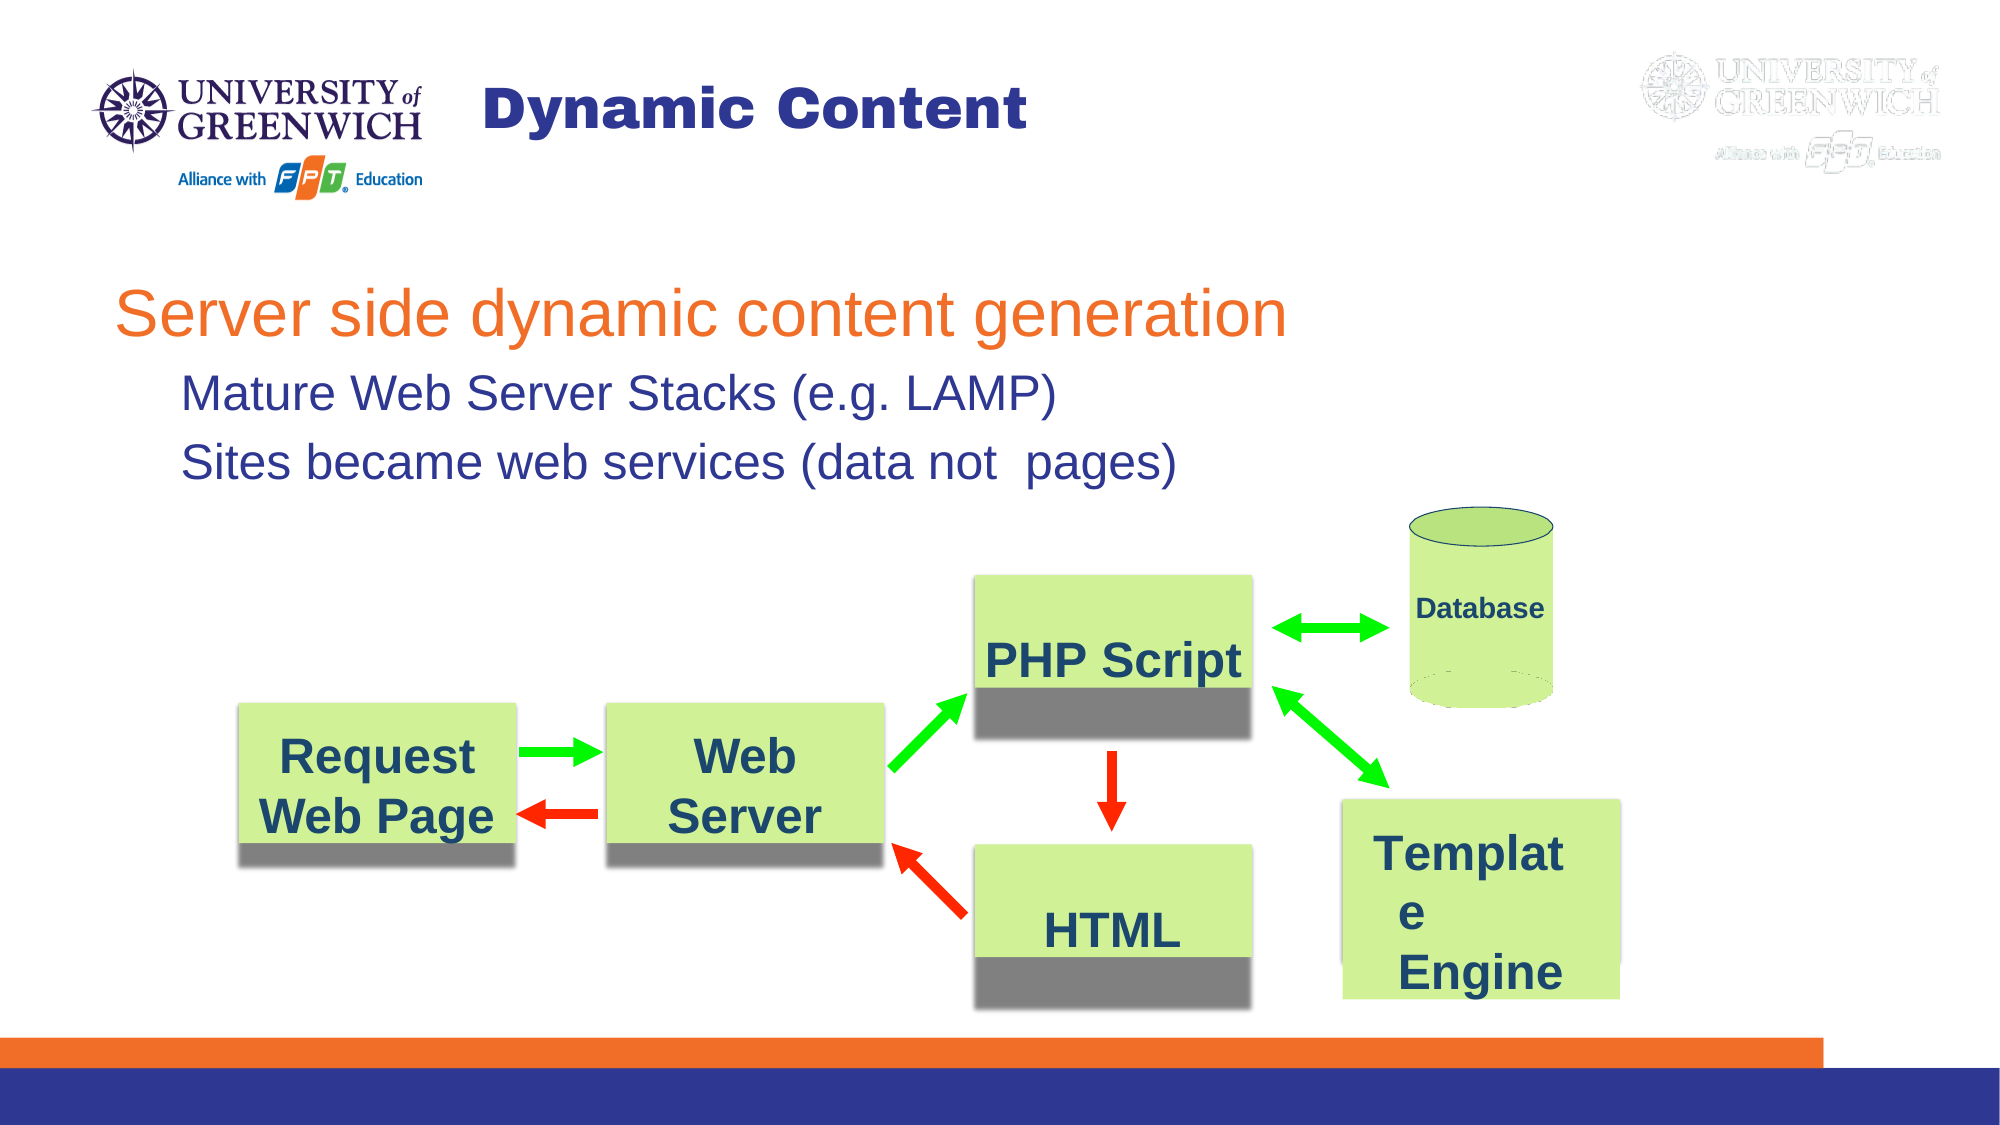

# Dynamic Content
Server side dynamic content generation
Mature Web Server Stacks (e.g. LAMP)
Sites became web services (data not  pages)

PHP Script
Database

Request  Web Page
Web  Server

Template  Engine

HTML